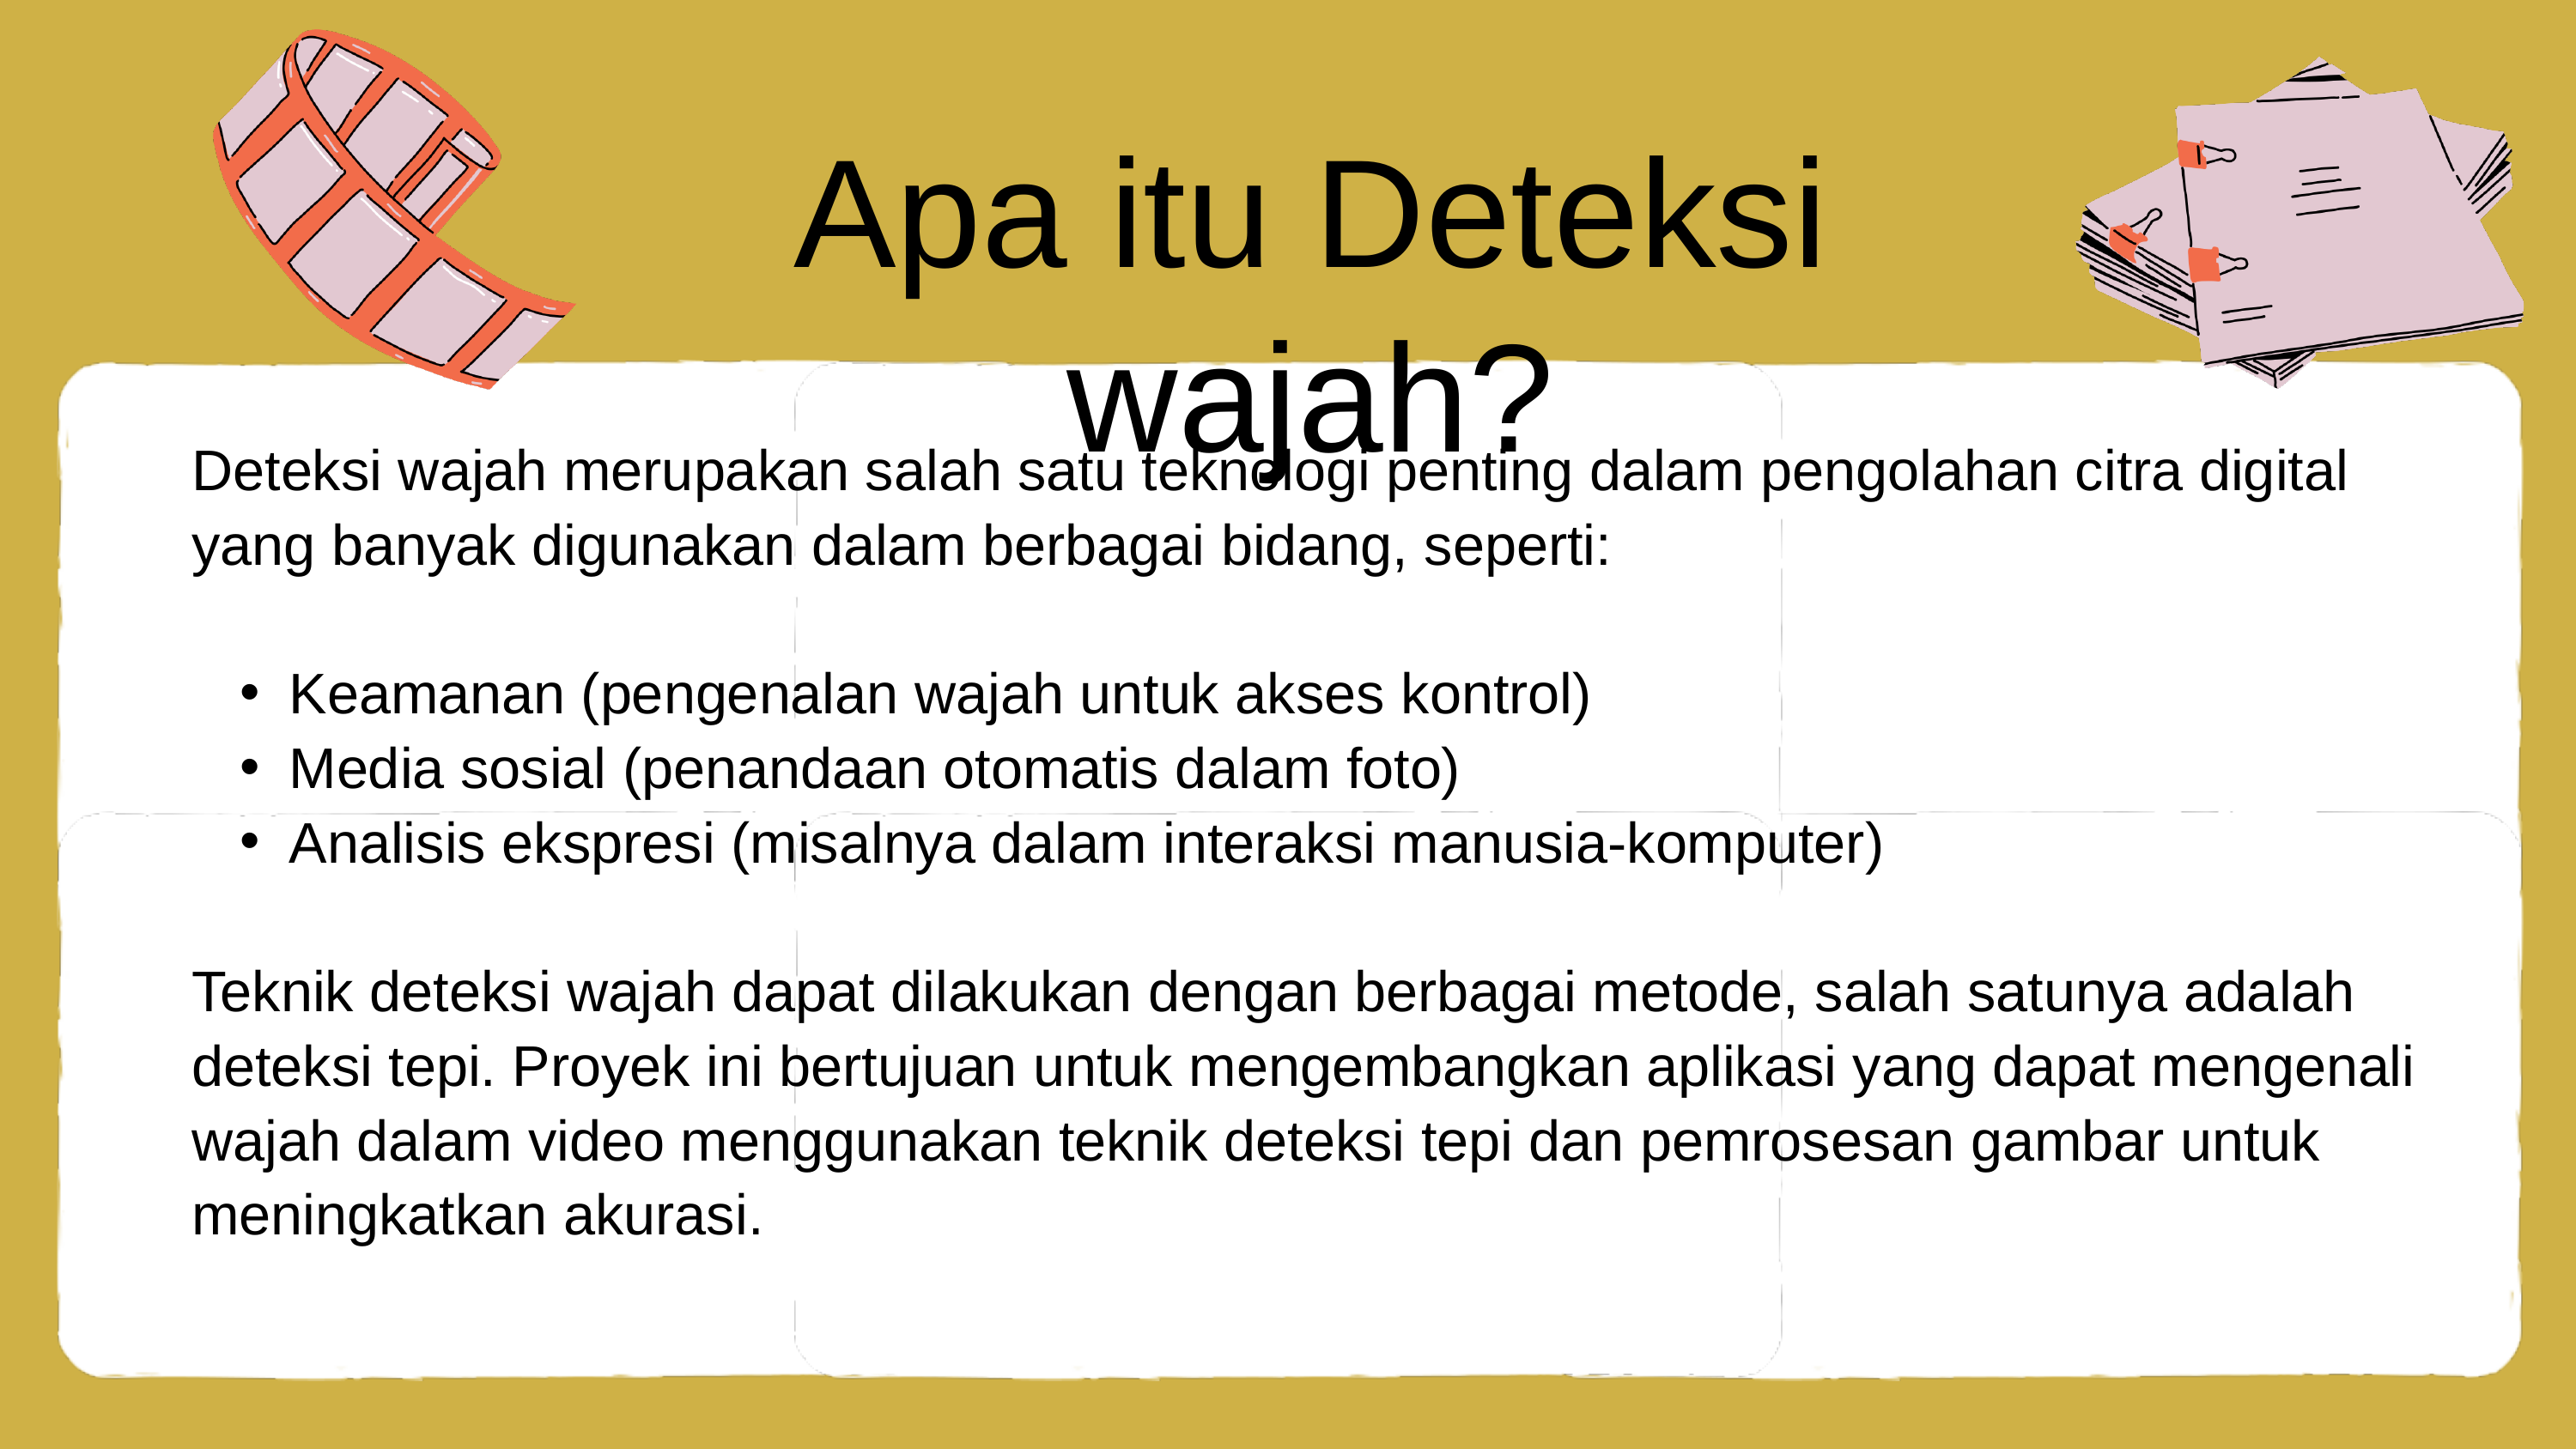

Apa itu Deteksi wajah?

Deteksi wajah merupakan salah satu teknologi penting dalam pengolahan citra digital yang banyak digunakan dalam berbagai bidang, seperti:

Keamanan (pengenalan wajah untuk akses kontrol)
Media sosial (penandaan otomatis dalam foto)
Analisis ekspresi (misalnya dalam interaksi manusia-komputer)

Teknik deteksi wajah dapat dilakukan dengan berbagai metode, salah satunya adalah deteksi tepi. Proyek ini bertujuan untuk mengembangkan aplikasi yang dapat mengenali wajah dalam video menggunakan teknik deteksi tepi dan pemrosesan gambar untuk meningkatkan akurasi.